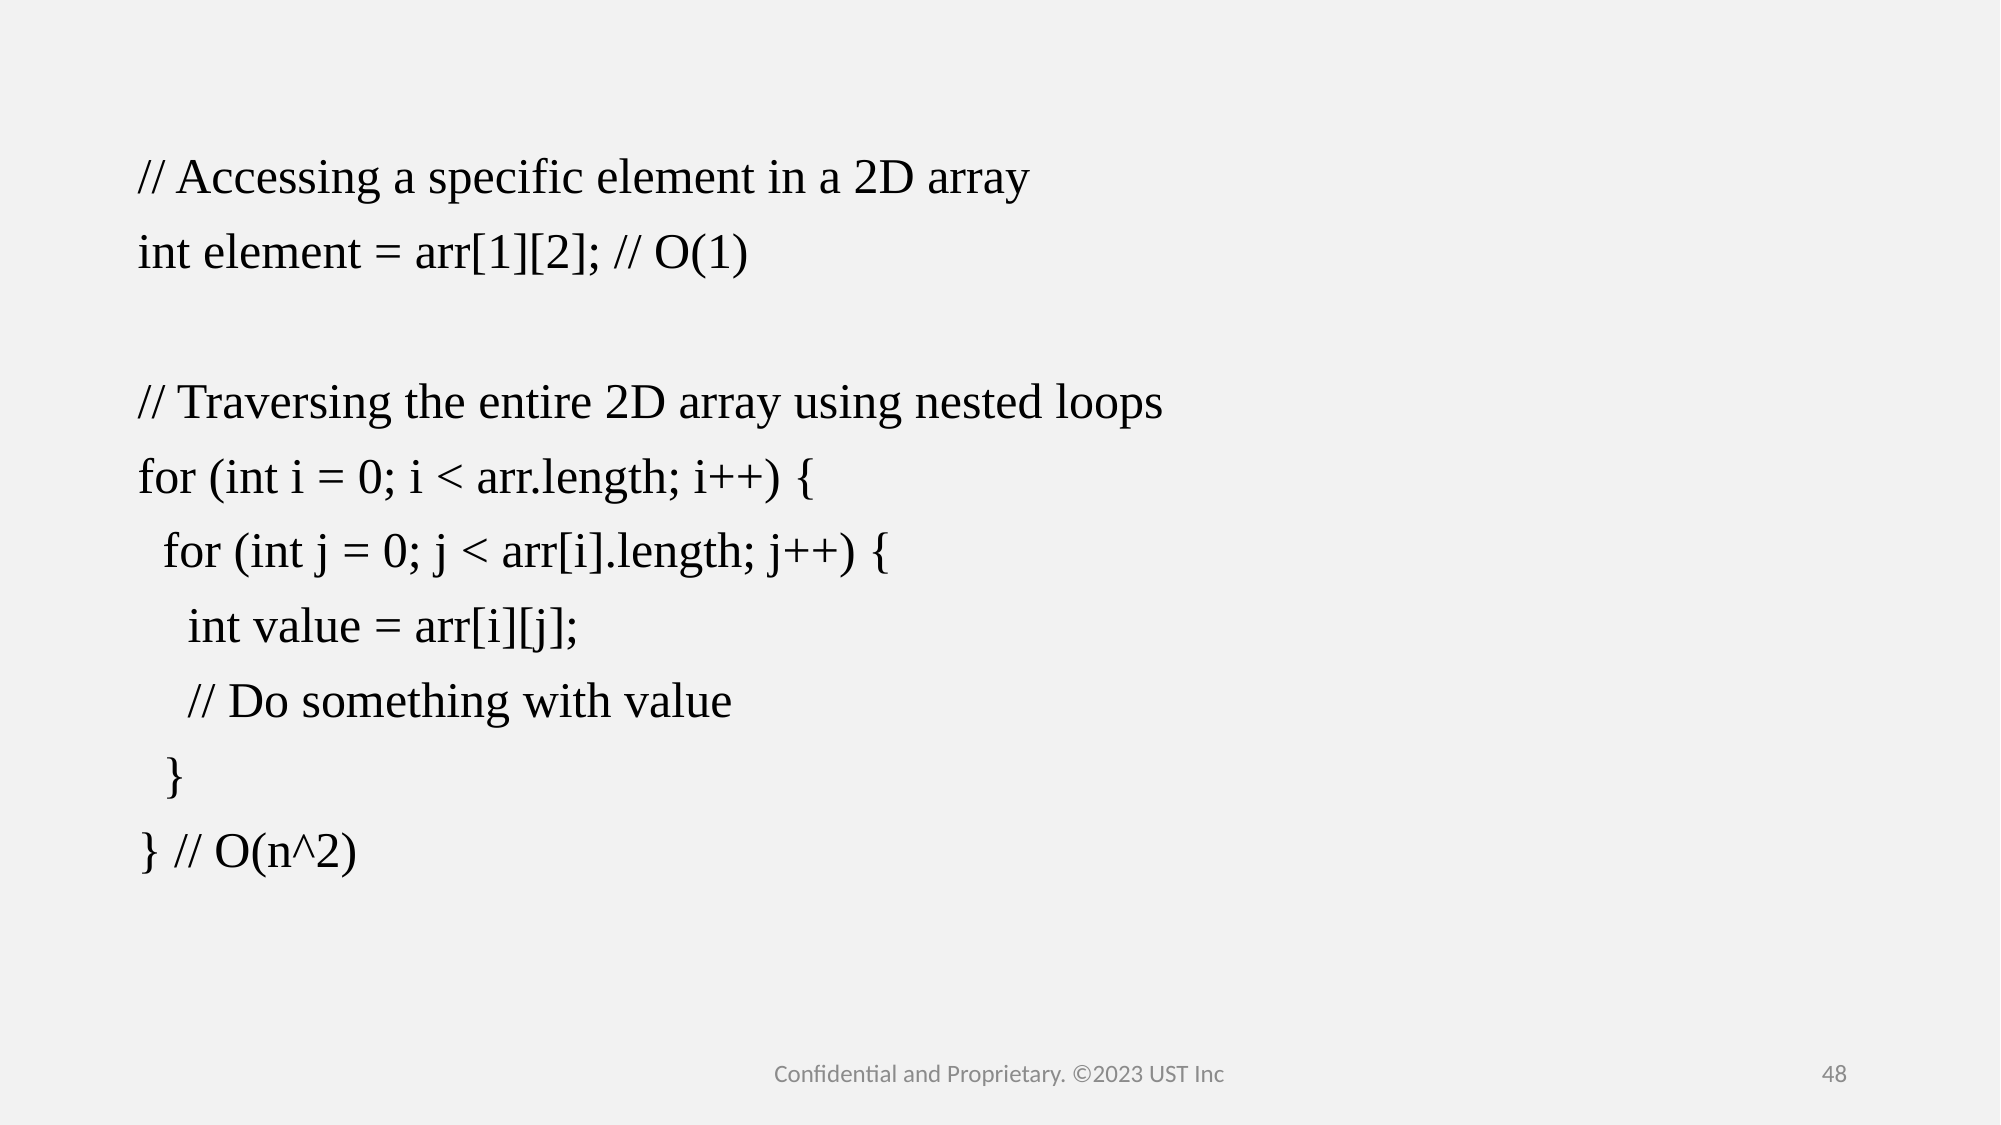

// Accessing a specific element in a 2D array
int element = arr[1][2]; // O(1)

// Traversing the entire 2D array using nested loops
for (int i = 0; i < arr.length; i++) {
  for (int j = 0; j < arr[i].length; j++) {
    int value = arr[i][j];
    // Do something with value
  }
} // O(n^2)

Confidential and Proprietary. ©2023 UST Inc
48